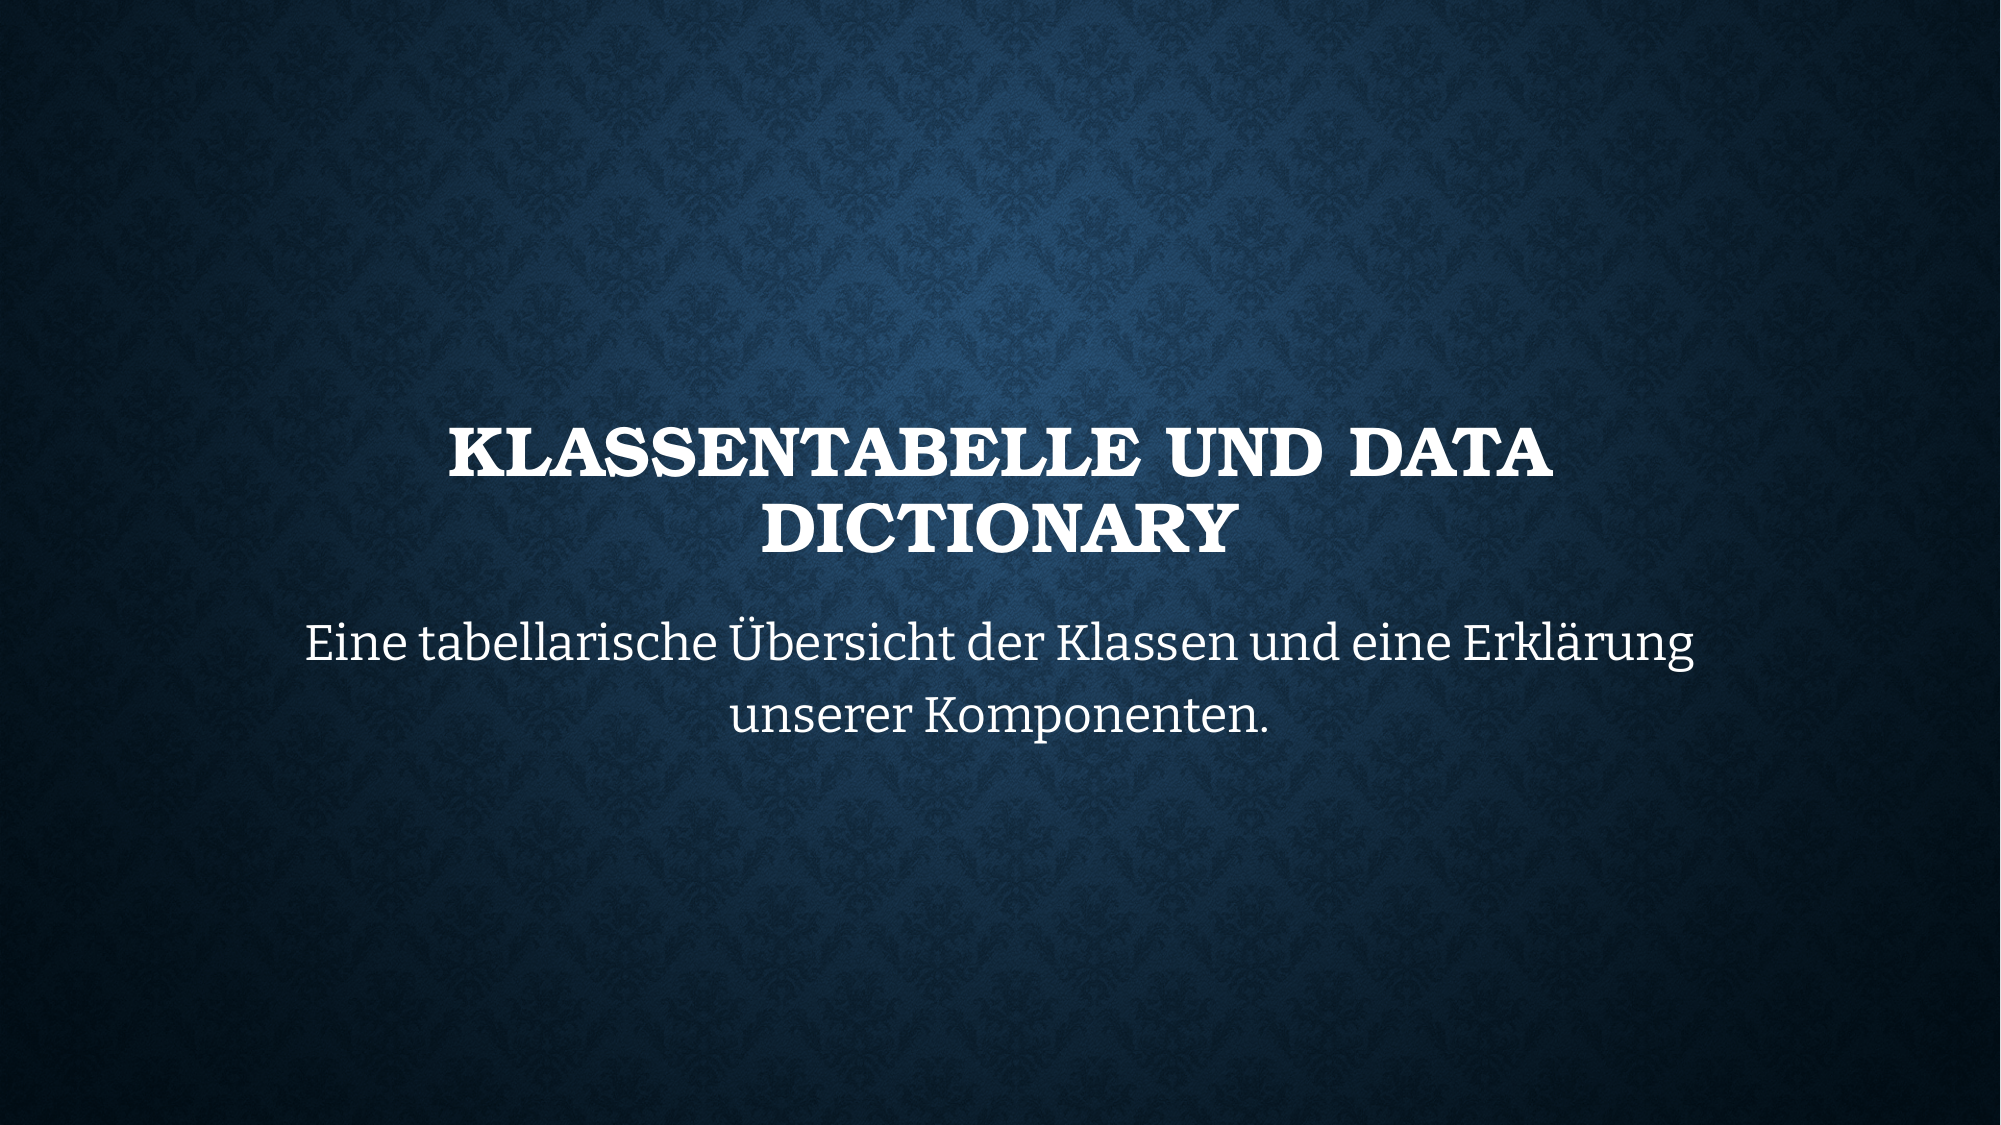

# Klassentabelle und Data Dictionary
Eine tabellarische Übersicht der Klassen und eine Erklärung unserer Komponenten.